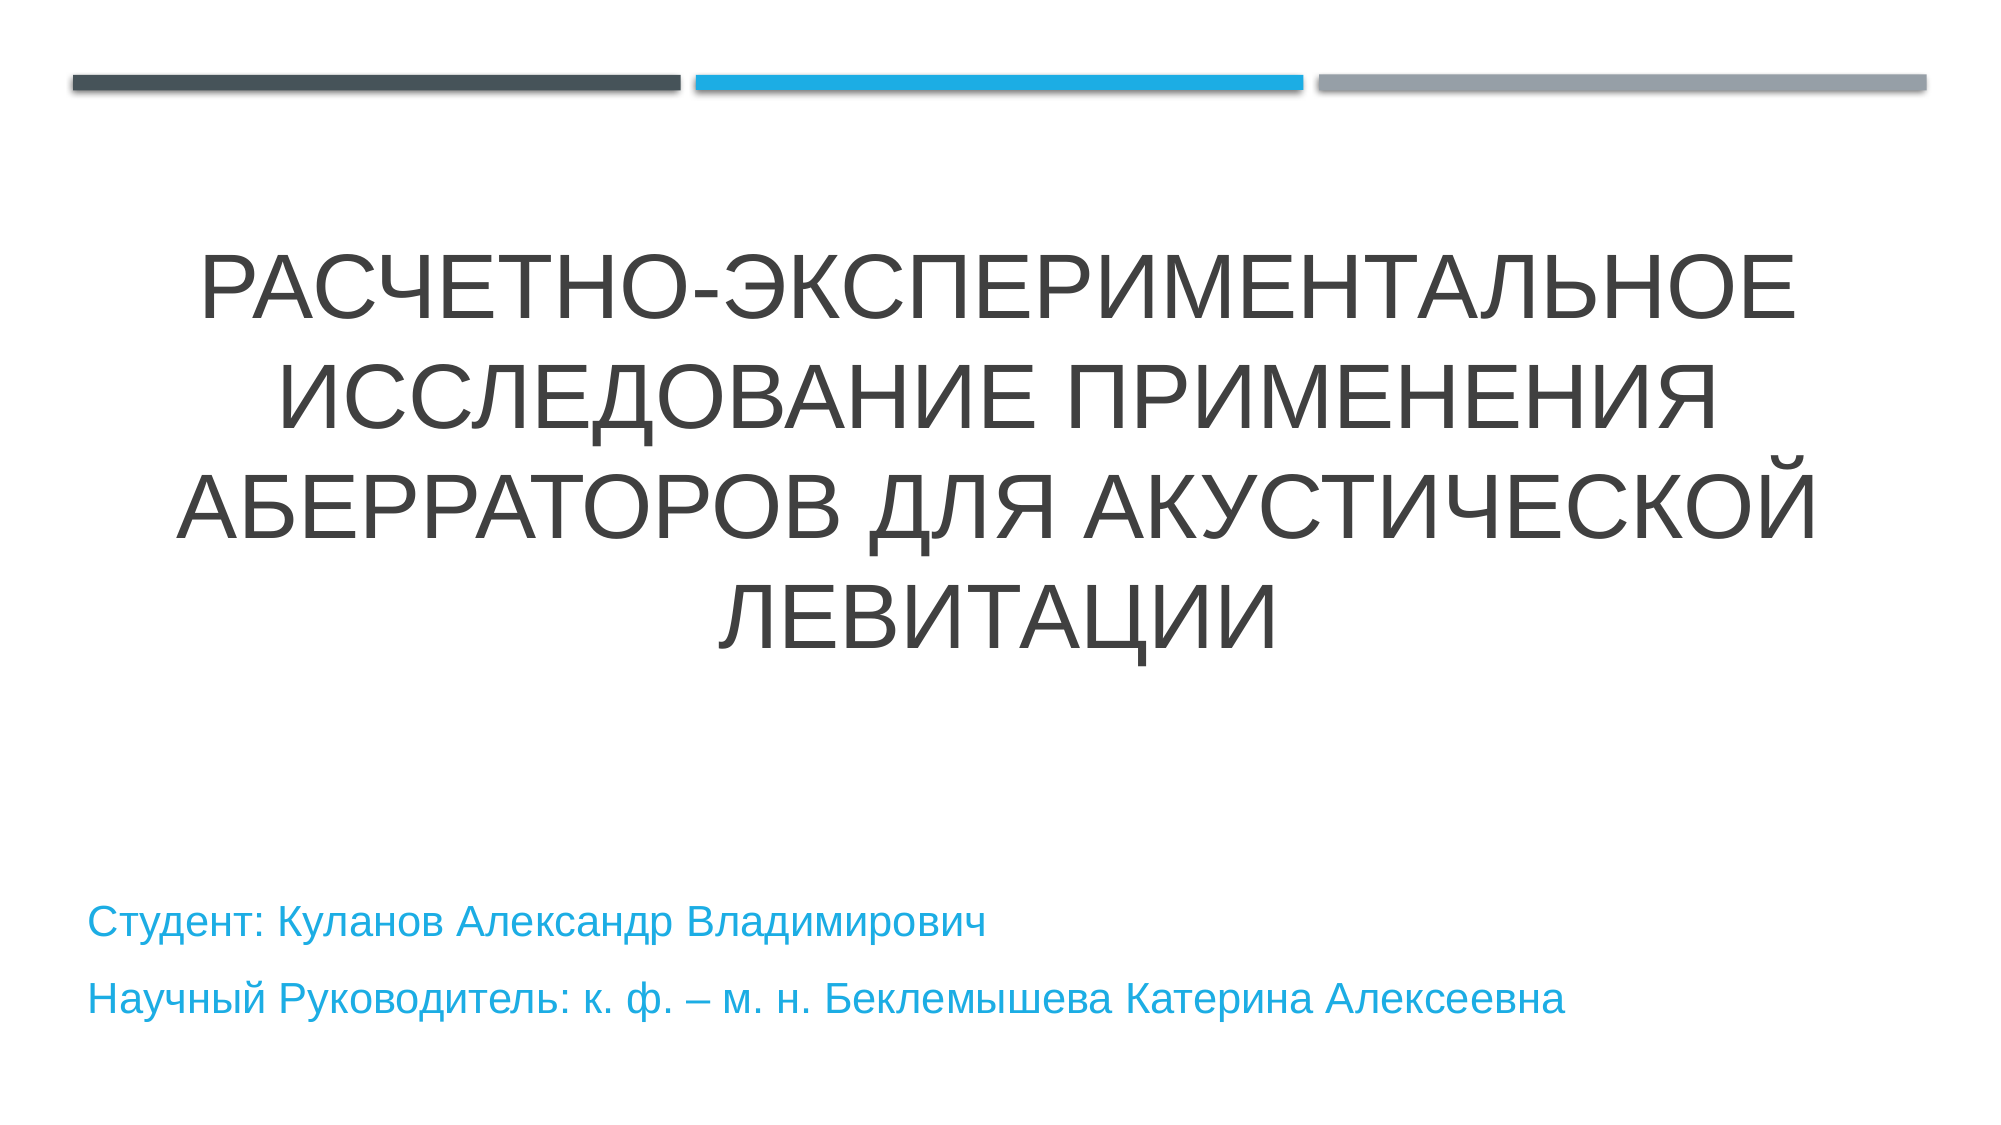

# Расчетно-экспериментальное исследование применения аберраторов для акустической левитации
Студент: Куланов Александр Владимирович
Научный Руководитель: к. ф. – м. н. Беклемышева Катерина Алексеевна